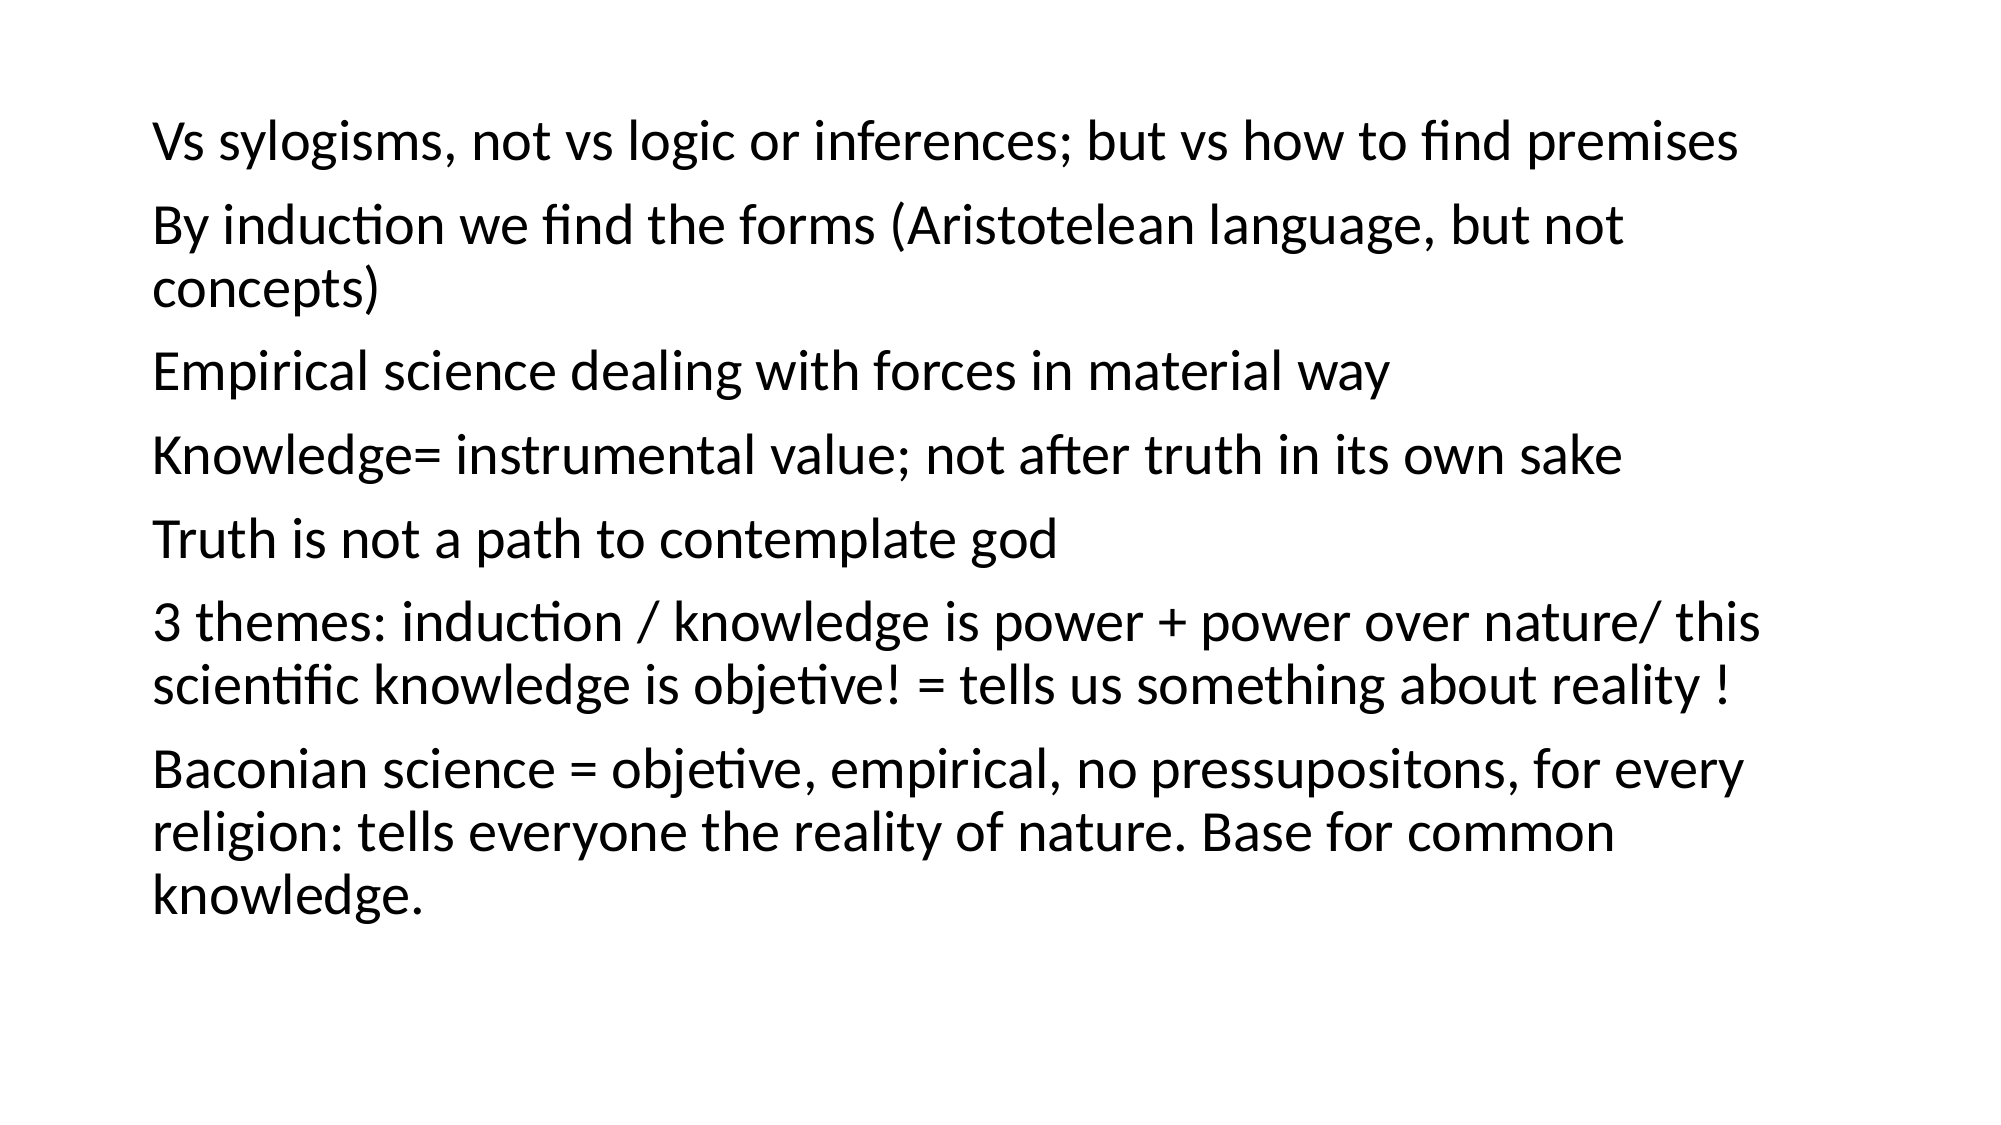

Vs sylogisms, not vs logic or inferences; but vs how to find premises
By induction we find the forms (Aristotelean language, but not concepts)
Empirical science dealing with forces in material way
Knowledge= instrumental value; not after truth in its own sake
Truth is not a path to contemplate god
3 themes: induction / knowledge is power + power over nature/ this scientific knowledge is objetive! = tells us something about reality !
Baconian science = objetive, empirical, no pressupositons, for every religion: tells everyone the reality of nature. Base for common knowledge.